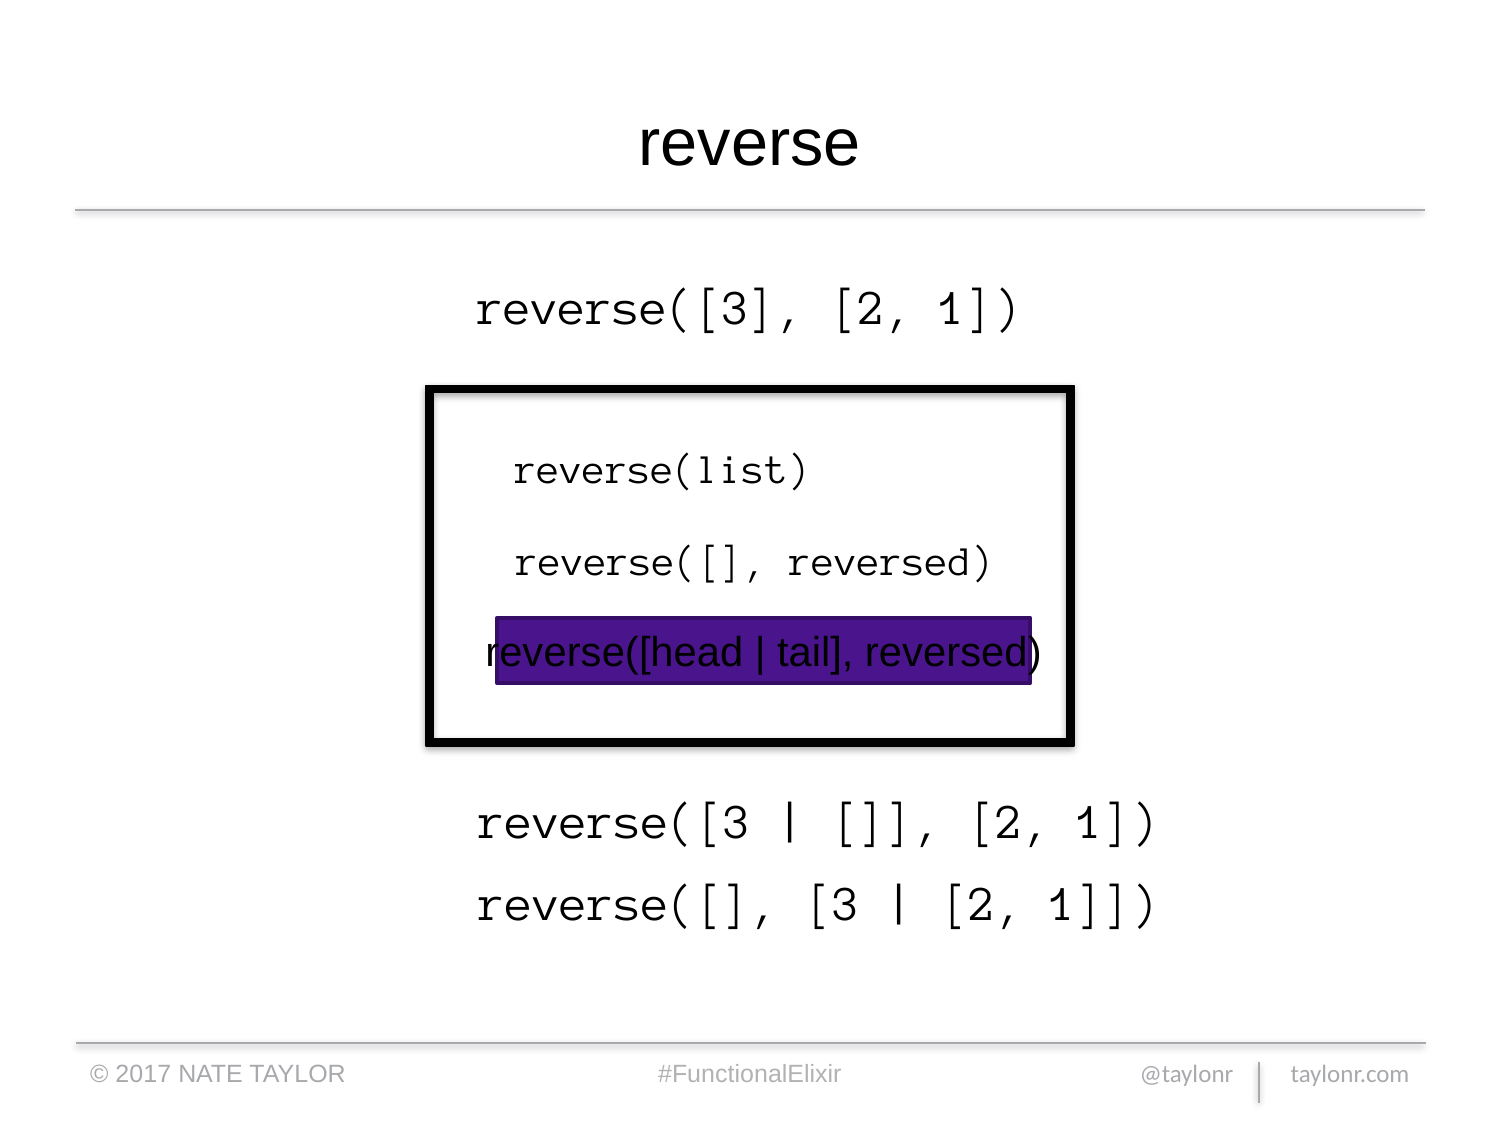

# reverse
reverse([3], [2, 1])

reverse(list)
reverse([], reversed)

reverse([head | tail], reversed)
reverse([3 | []], [2, 1])
reverse([], [3 | [2, 1]])
© 2017 NATE TAYLOR
#FunctionalElixir
@taylonr          taylonr.com